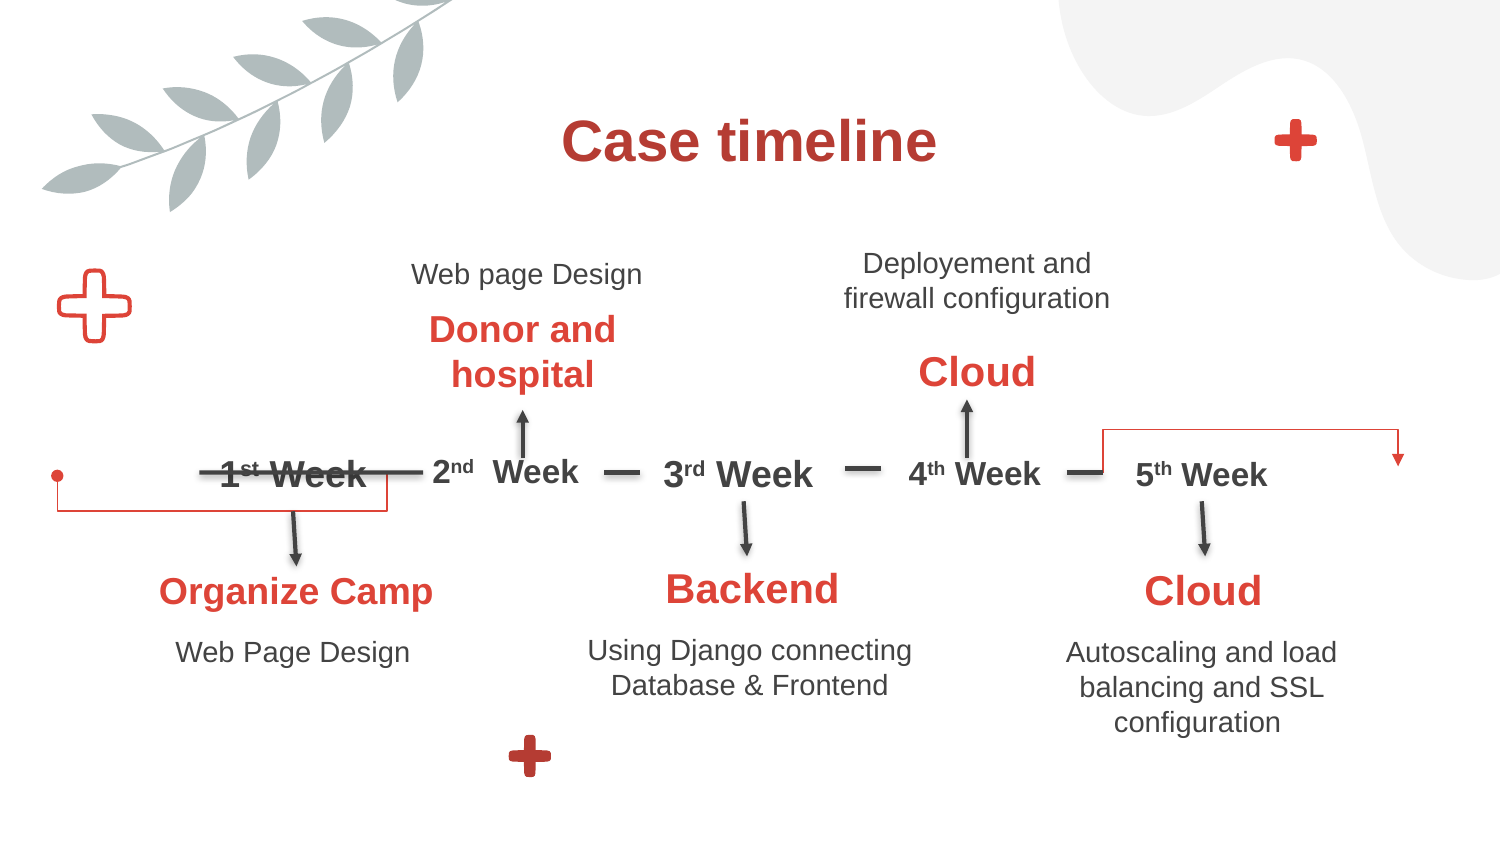

# Case timeline

Deployement and firewall configuration
Web page Design
Donor and hospital
Cloud
2nd  Week
5th Week
1st Week
3rd Week
4th Week

Organize Camp
Backend
Cloud
Using Django connecting Database & Frontend
Web Page Design
Autoscaling and load balancing and SSL configuration